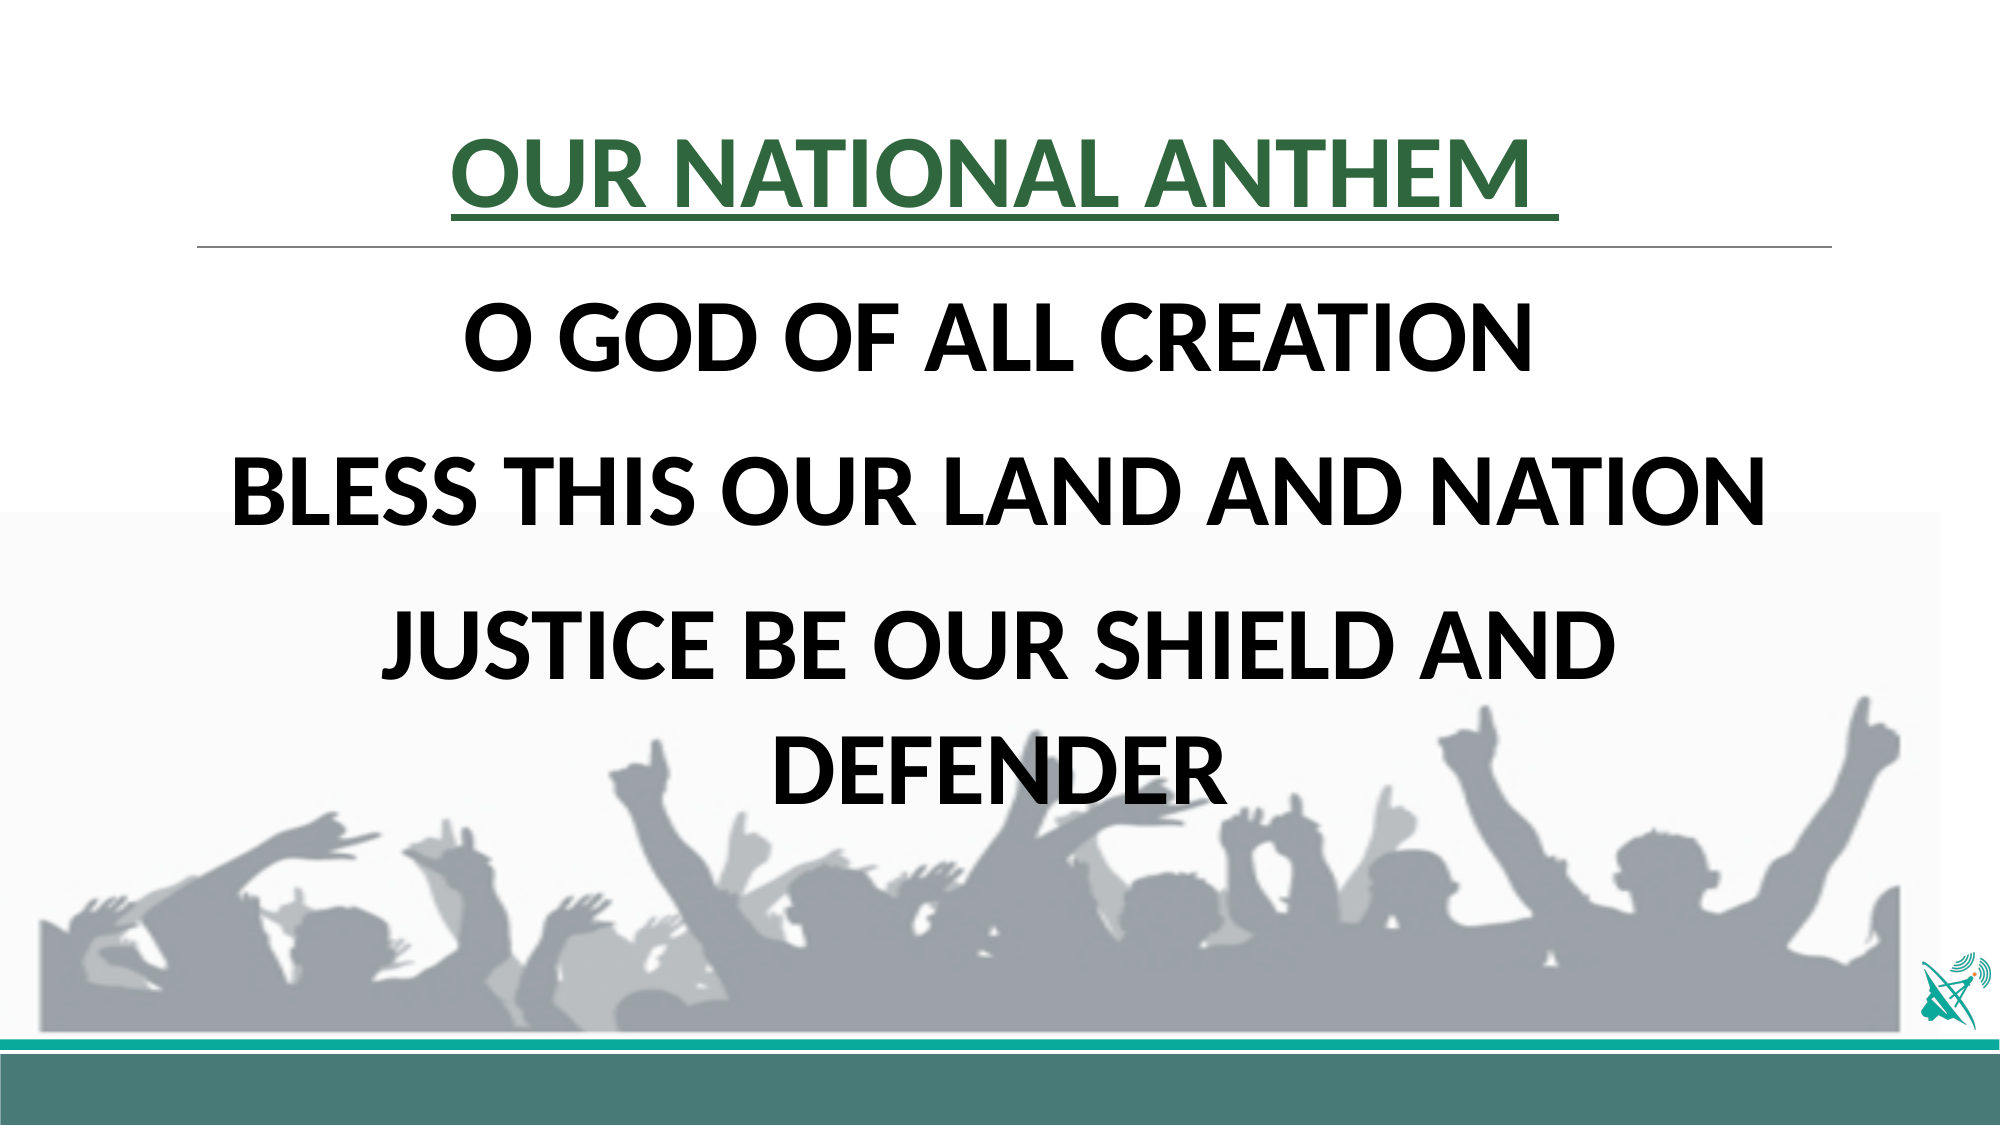

# OUR NATIONAL ANTHEM
O GOD OF ALL CREATION
BLESS THIS OUR LAND AND NATION
JUSTICE BE OUR SHIELD AND DEFENDER